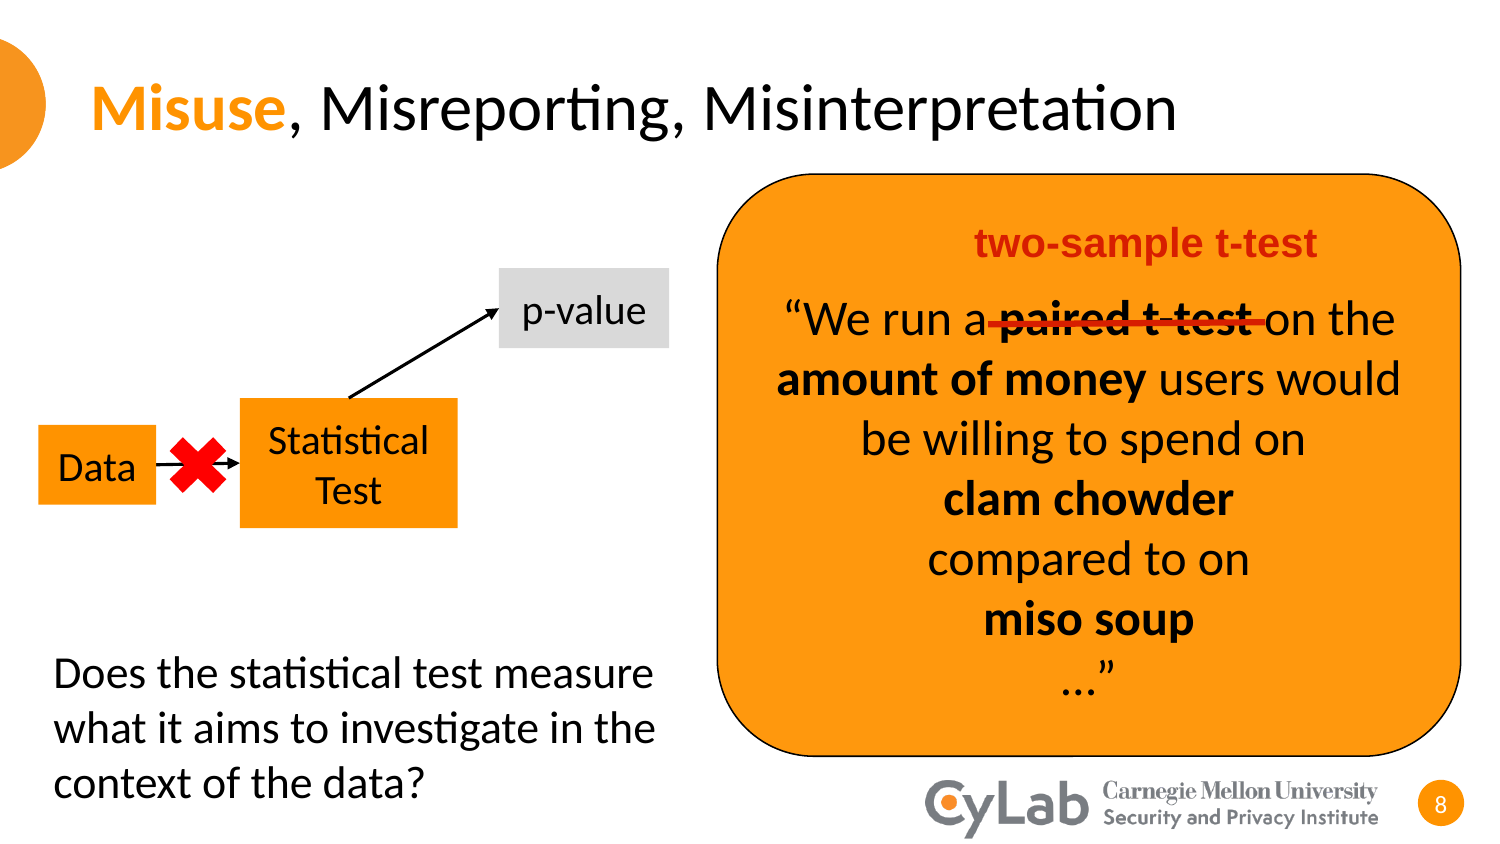

# Misuse, Misreporting, Misinterpretation

“We run a paired t-test on the amount of money users would be willing to spend on
clam chowder
compared to on
miso soup
…”
two-sample t-test
p-value
Statistical Test
Data

Does the statistical test measure what it aims to investigate in the context of the data?